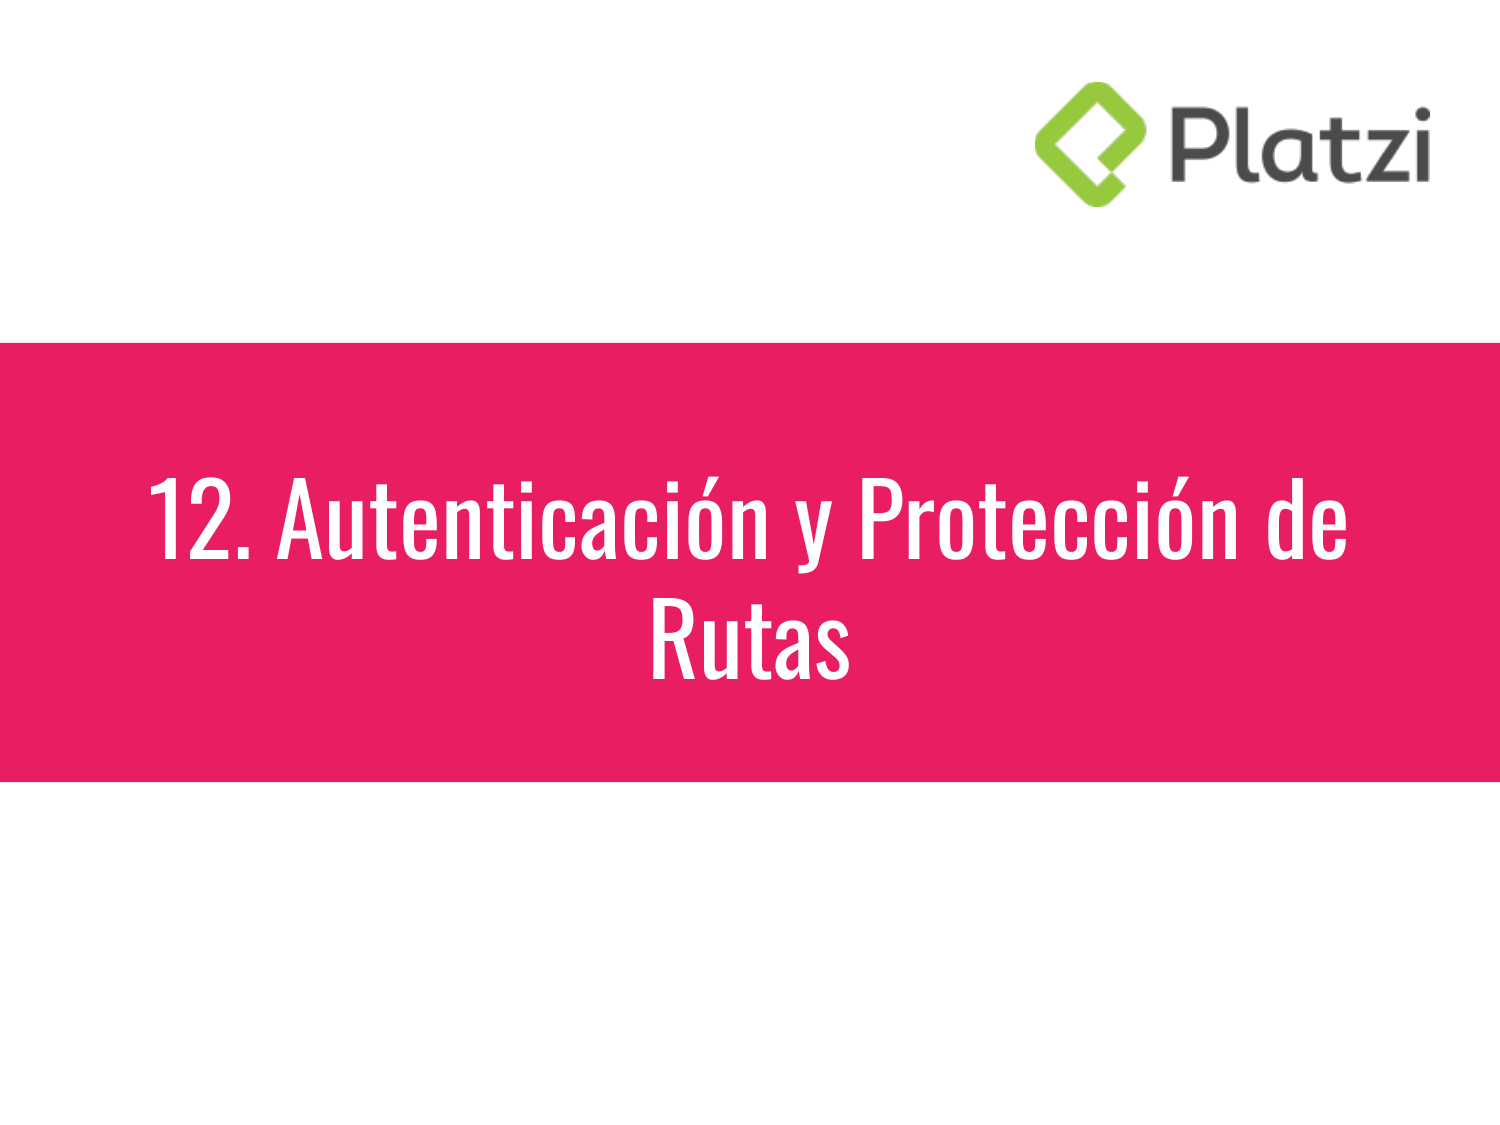

# 12. Autenticación y Protección de Rutas